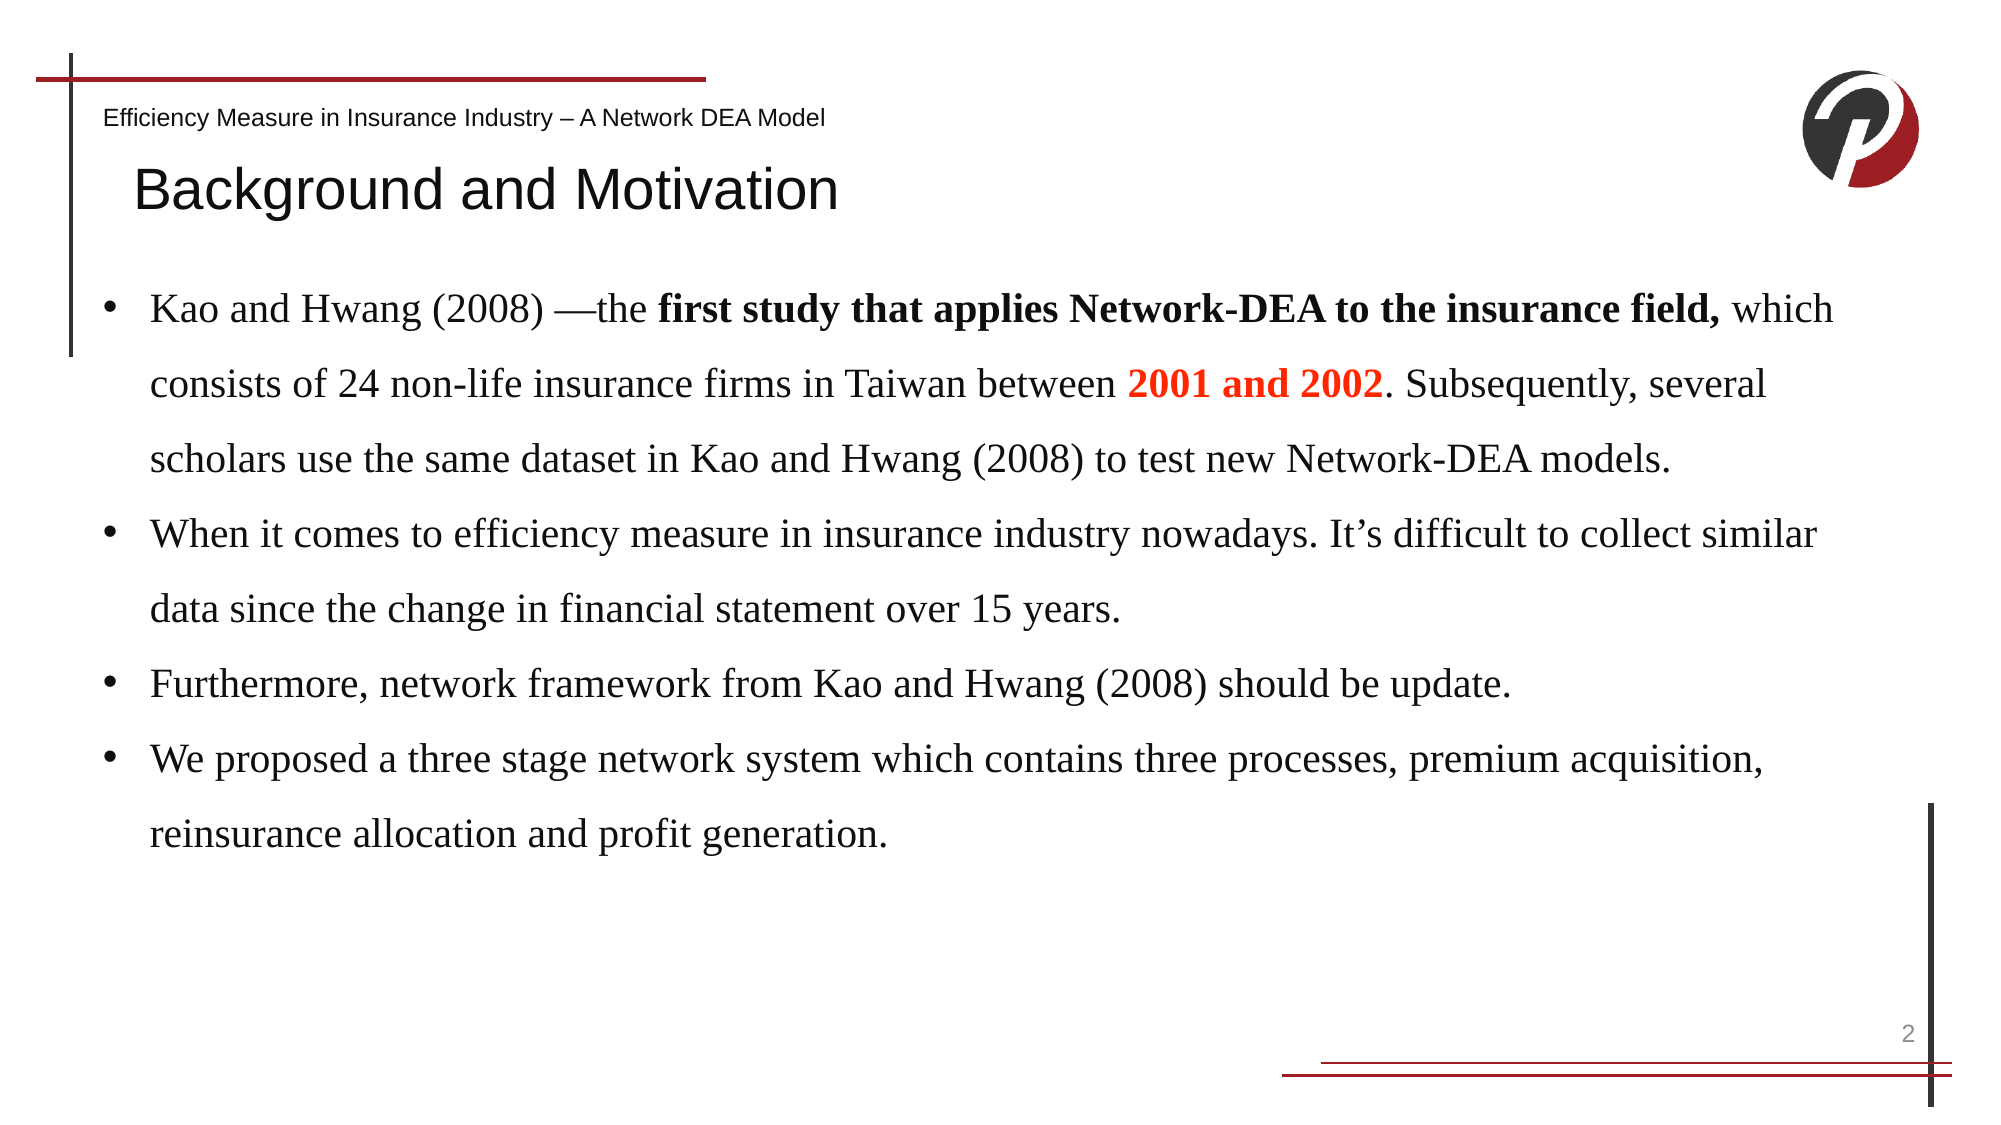

Efficiency Measure in Insurance Industry – A Network DEA Model
Background and Motivation
Kao and Hwang (2008) —the first study that applies Network-DEA to the insurance field, which consists of 24 non-life insurance firms in Taiwan between 2001 and 2002. Subsequently, several scholars use the same dataset in Kao and Hwang (2008) to test new Network-DEA models.
When it comes to efficiency measure in insurance industry nowadays. It’s difficult to collect similar data since the change in financial statement over 15 years.
Furthermore, network framework from Kao and Hwang (2008) should be update.
We proposed a three stage network system which contains three processes, premium acquisition, reinsurance allocation and profit generation.
2